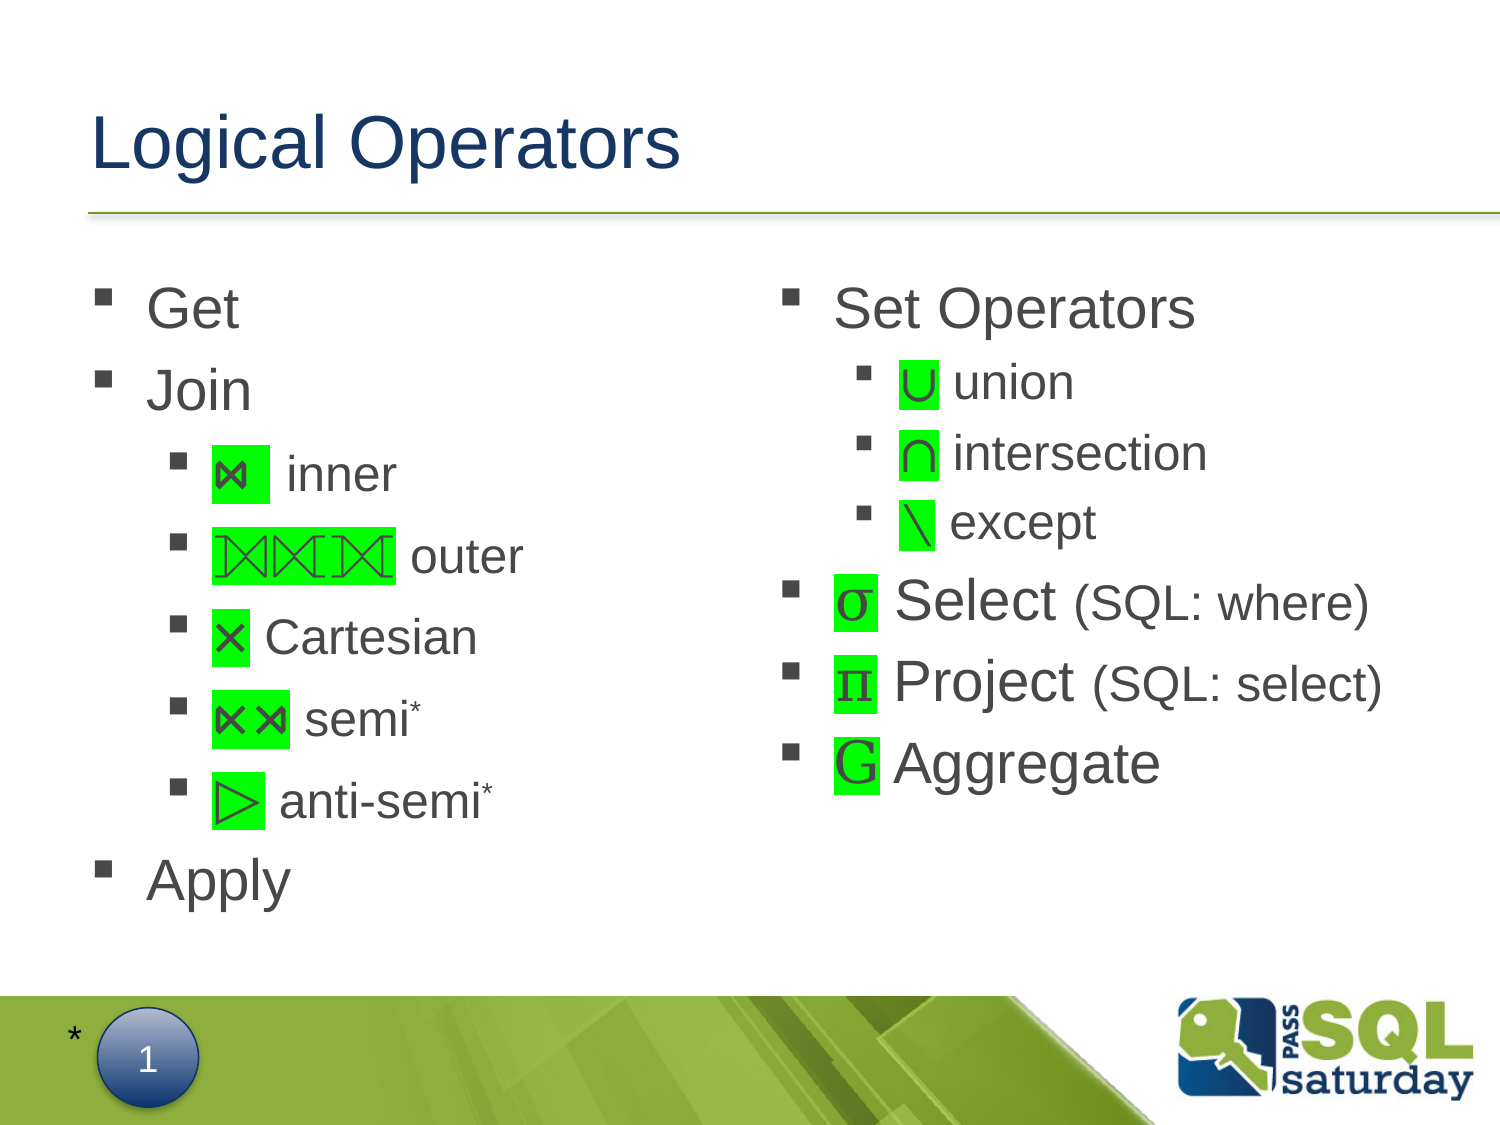

# Logical Operators
Get
Join
⋈  inner
⟕⟖⟗ outer
× Cartesian
⋉⋊ semi*
▷ anti-semi*
Apply

Set Operators
∪ union
∩ intersection
∖ except
σ Select (SQL: where)
π Project (SQL: select)
G Aggregate

*
1